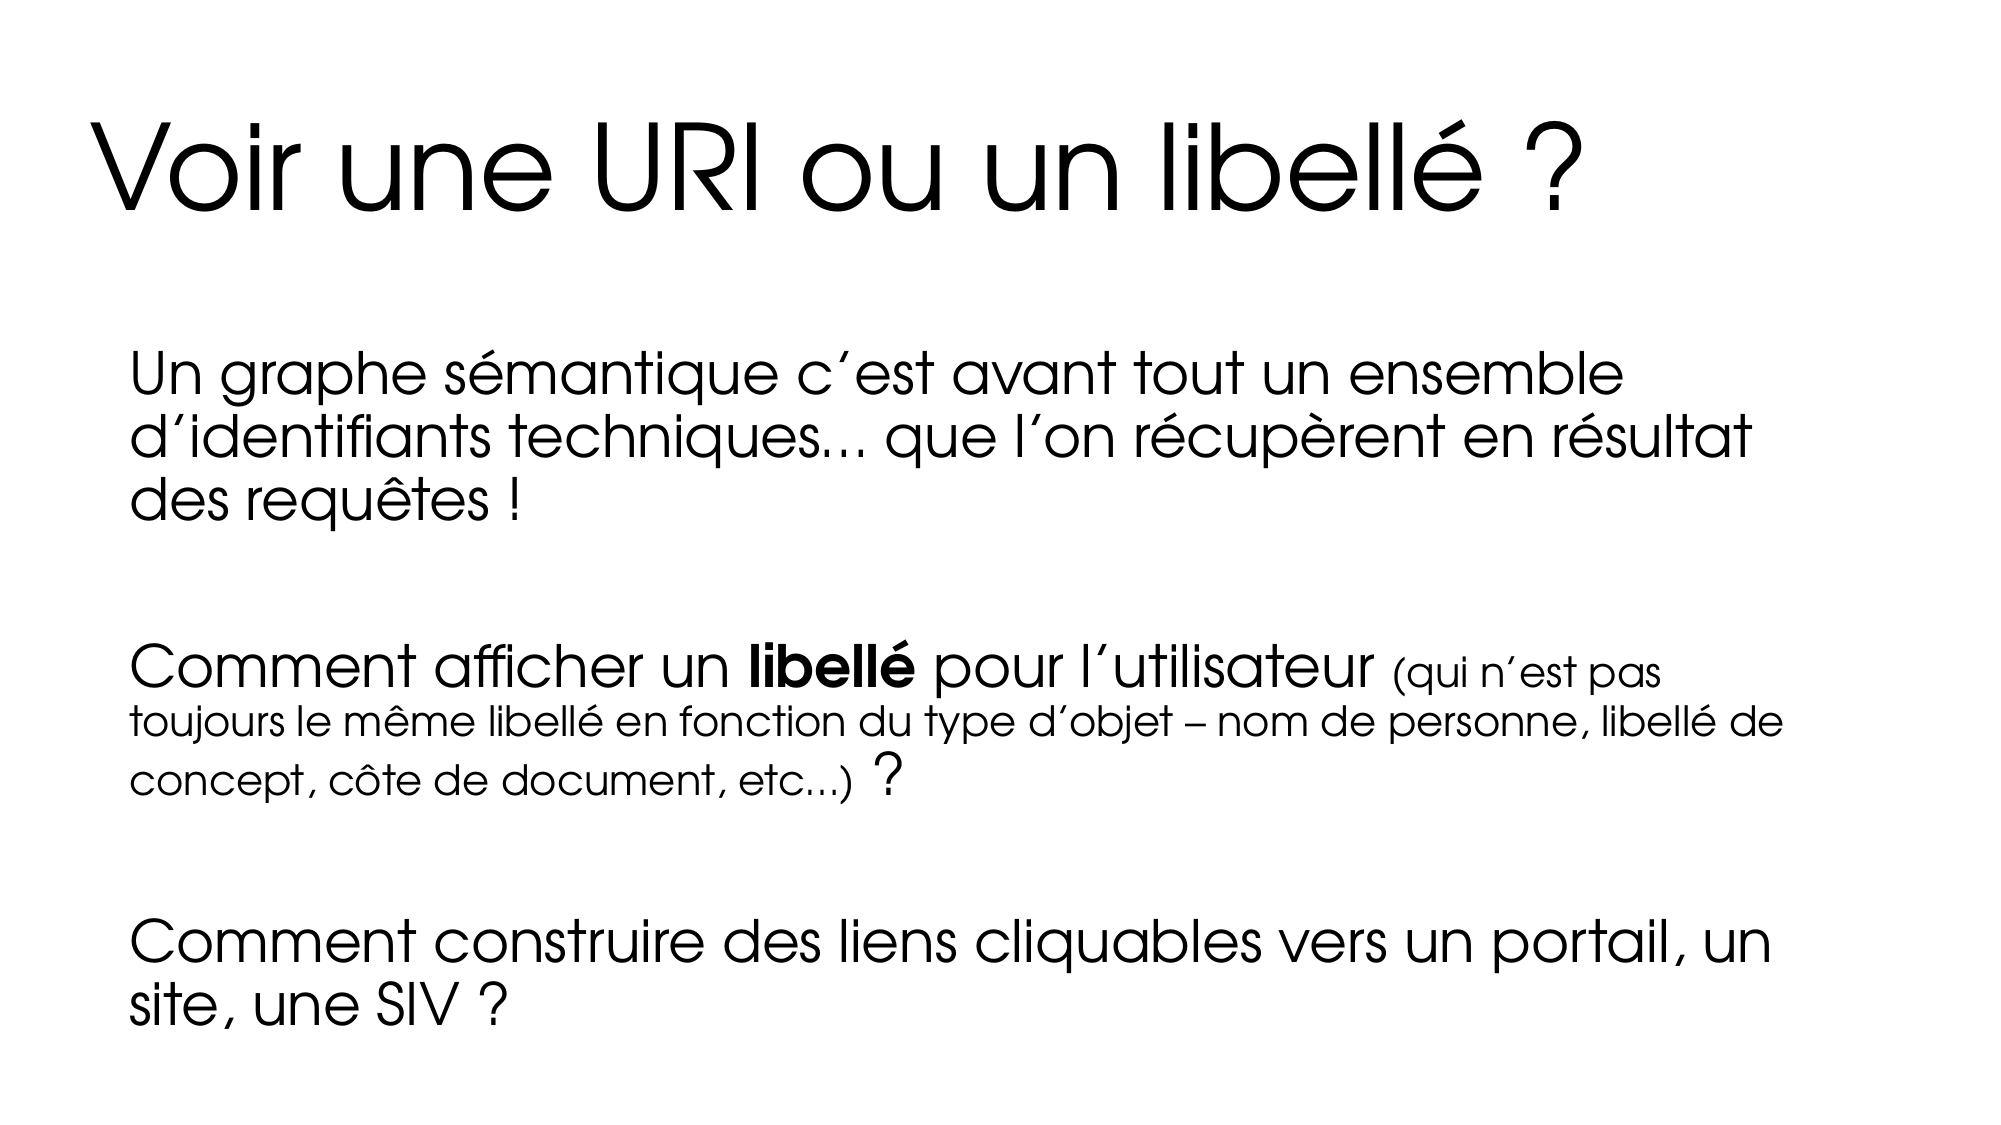

# Voir une URI ou un libellé ?
Un graphe sémantique c’est avant tout un ensemble d’identifiants techniques… que l’on récupèrent en résultat des requêtes !

Comment afficher un libellé pour l’utilisateur (qui n’est pas toujours le même libellé en fonction du type d’objet – nom de personne, libellé de concept, côte de document, etc…) ?

Comment construire des liens cliquables vers un portail, un site, une SIV ?